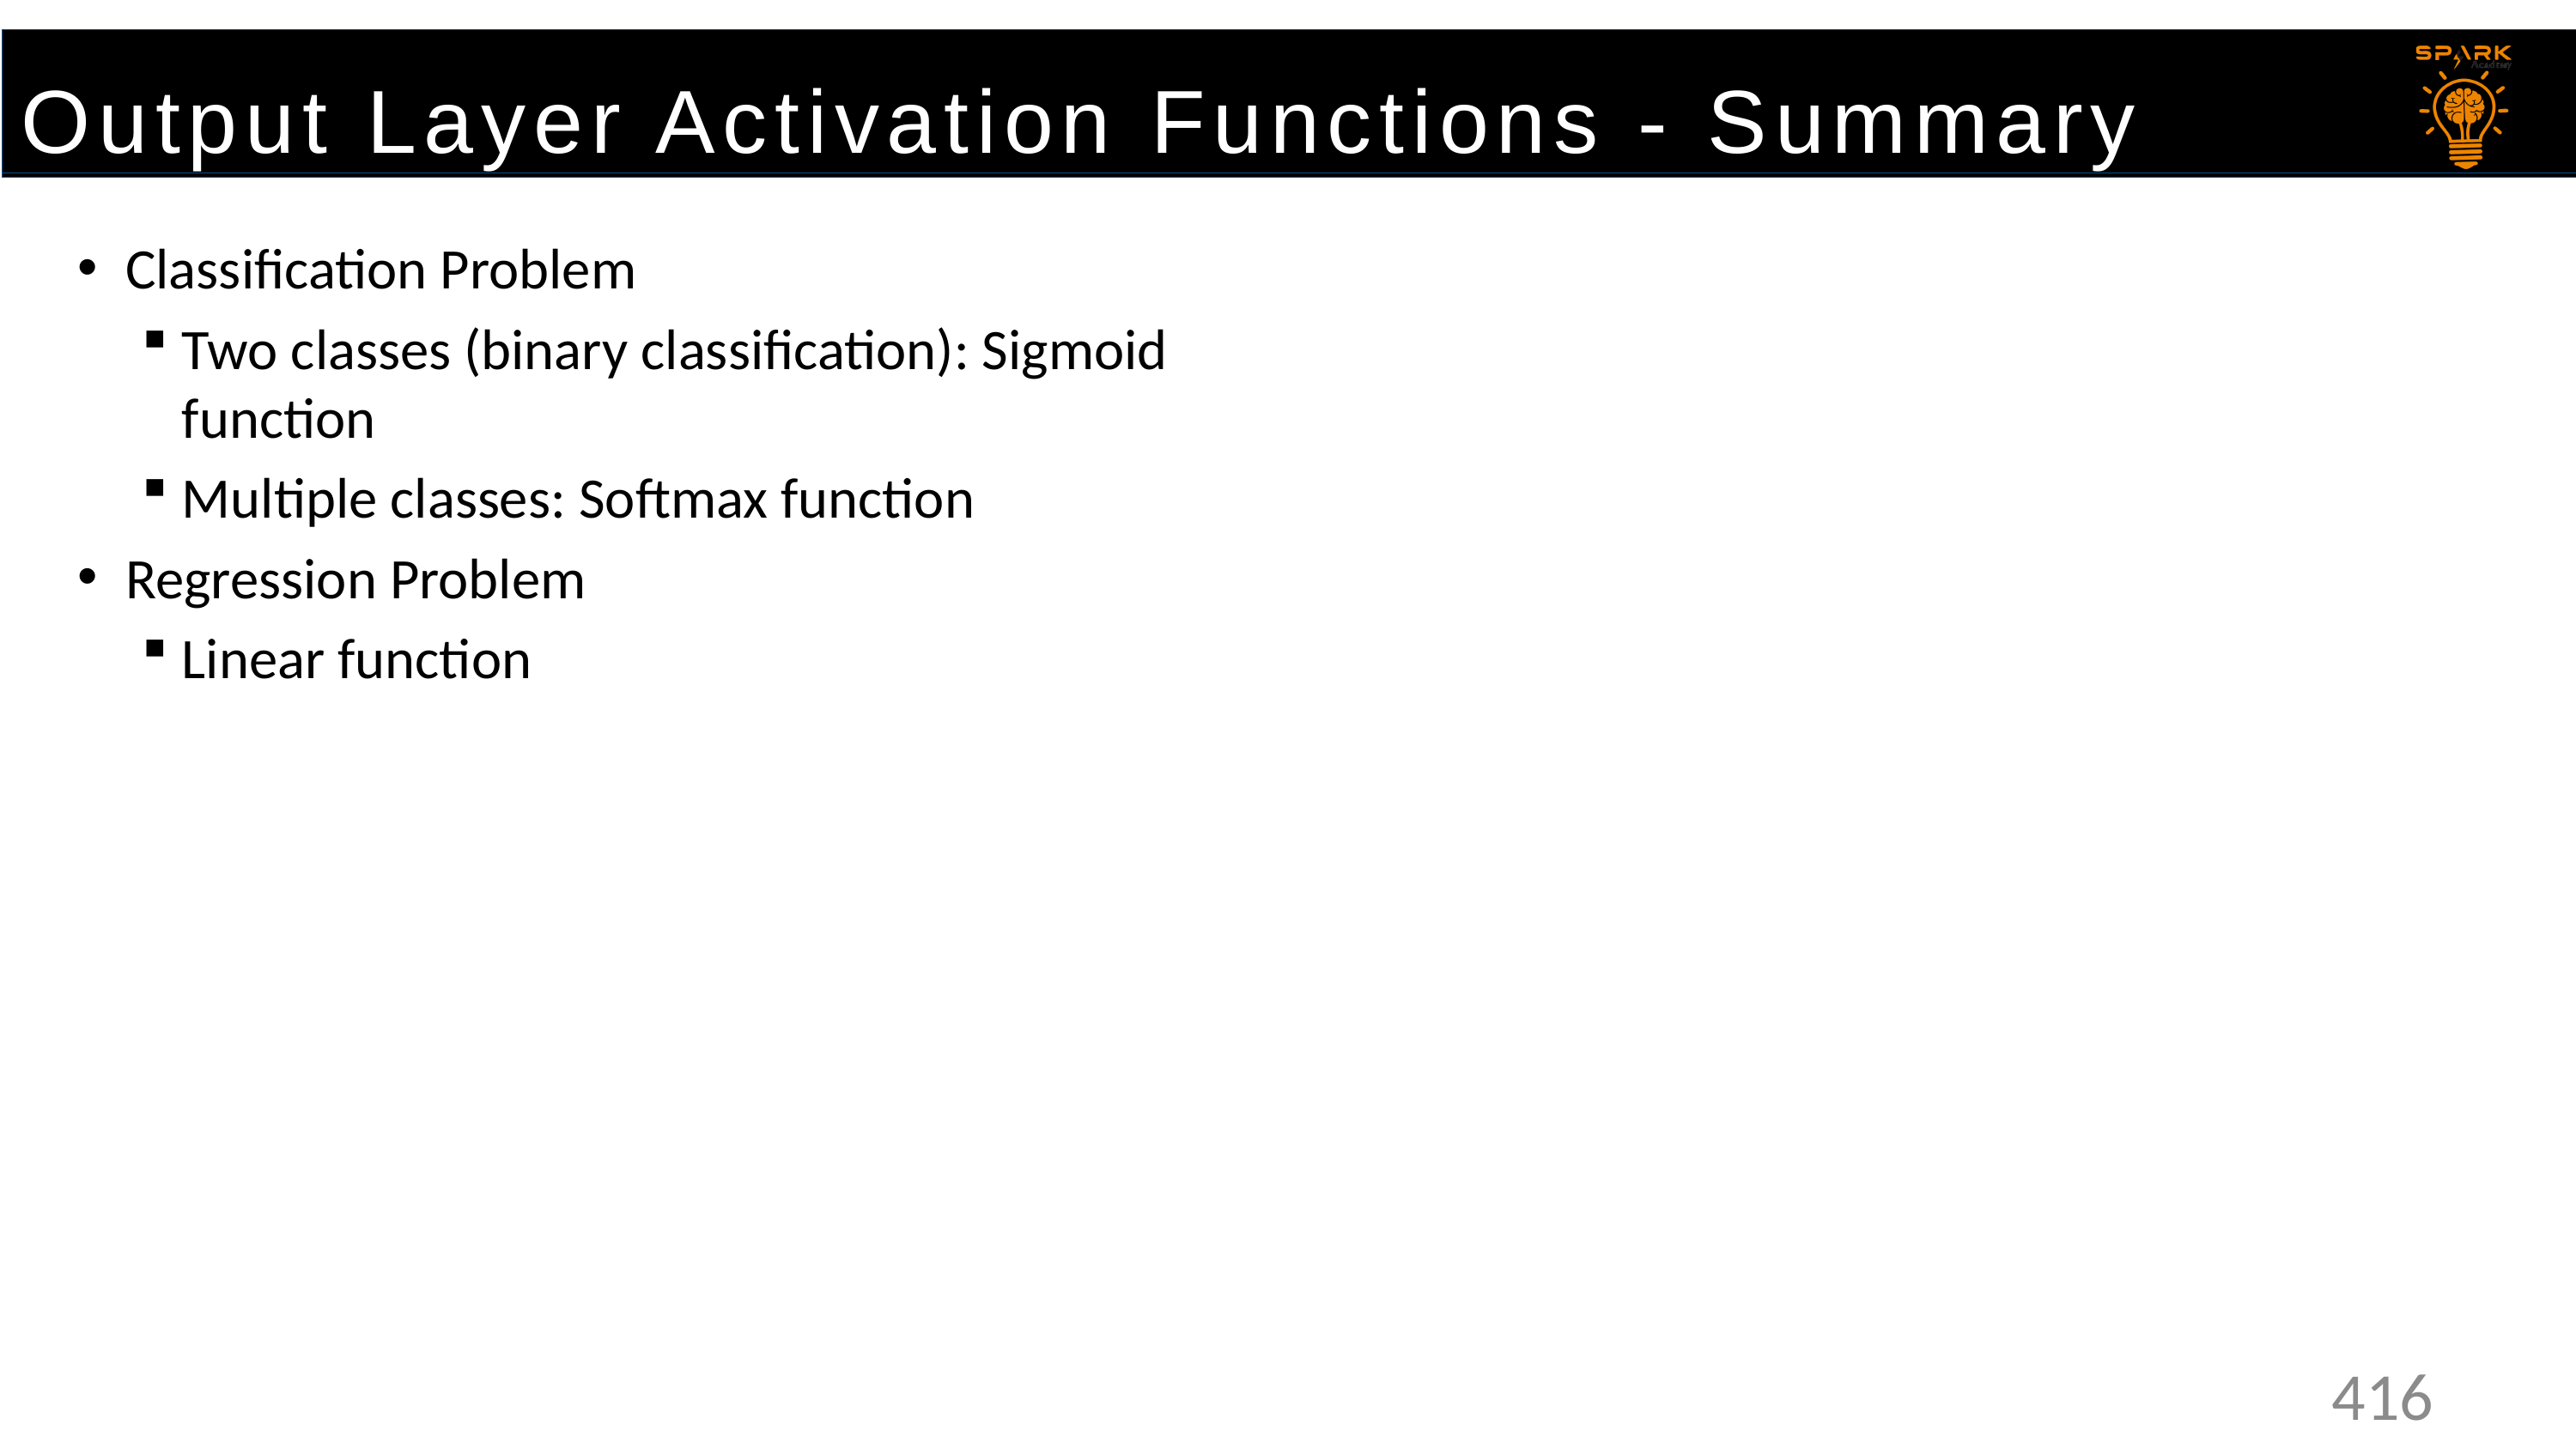

Output Layer Activation Functions - Summary

Classification Problem
Two classes (binary classification): Sigmoid function
Multiple classes: Softmax function
Regression Problem
Linear function
416